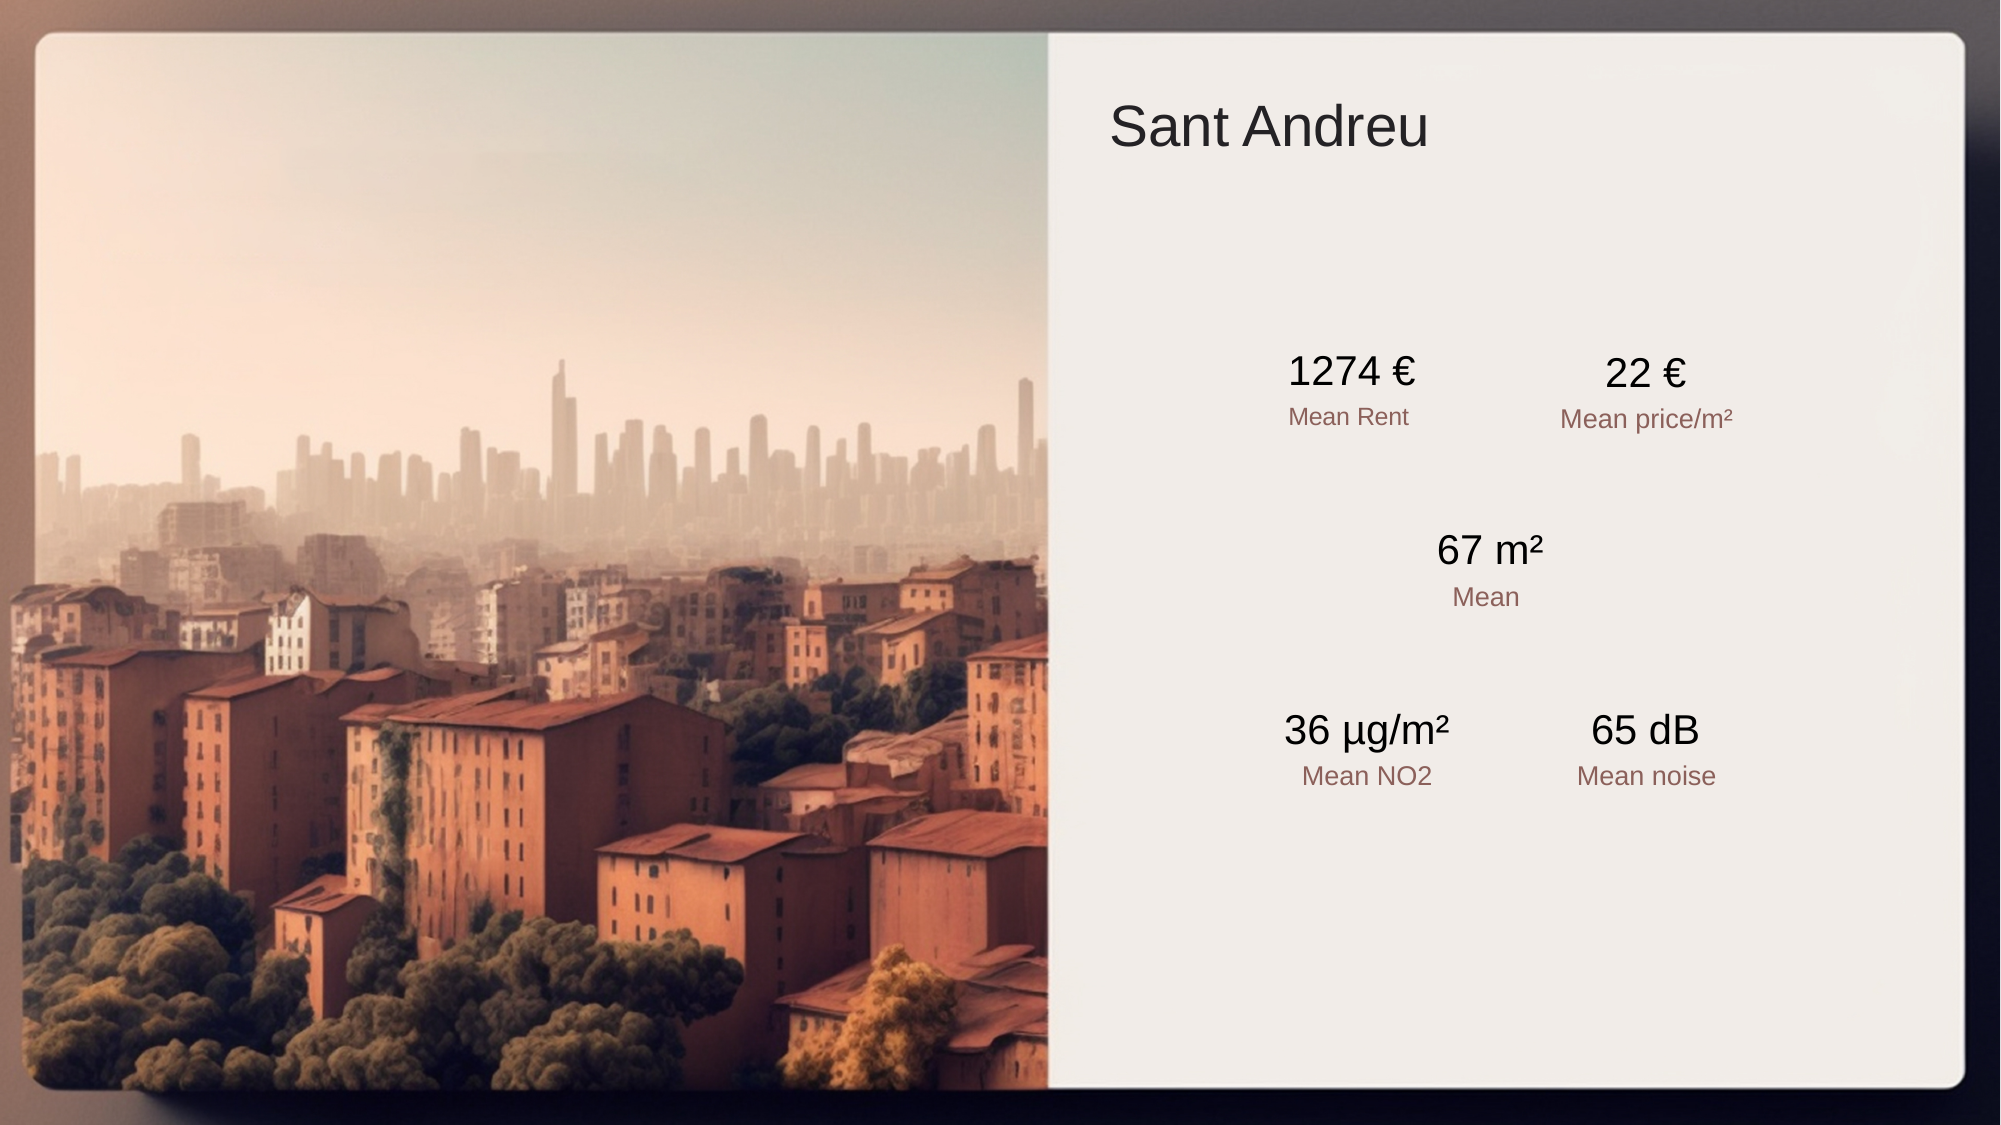

Sant Andreu
1274 €
22 €
Mean Rent
Mean price/m²
67 m²
Mean
36 µg/m²
65 dB
Mean NO2
Mean noise